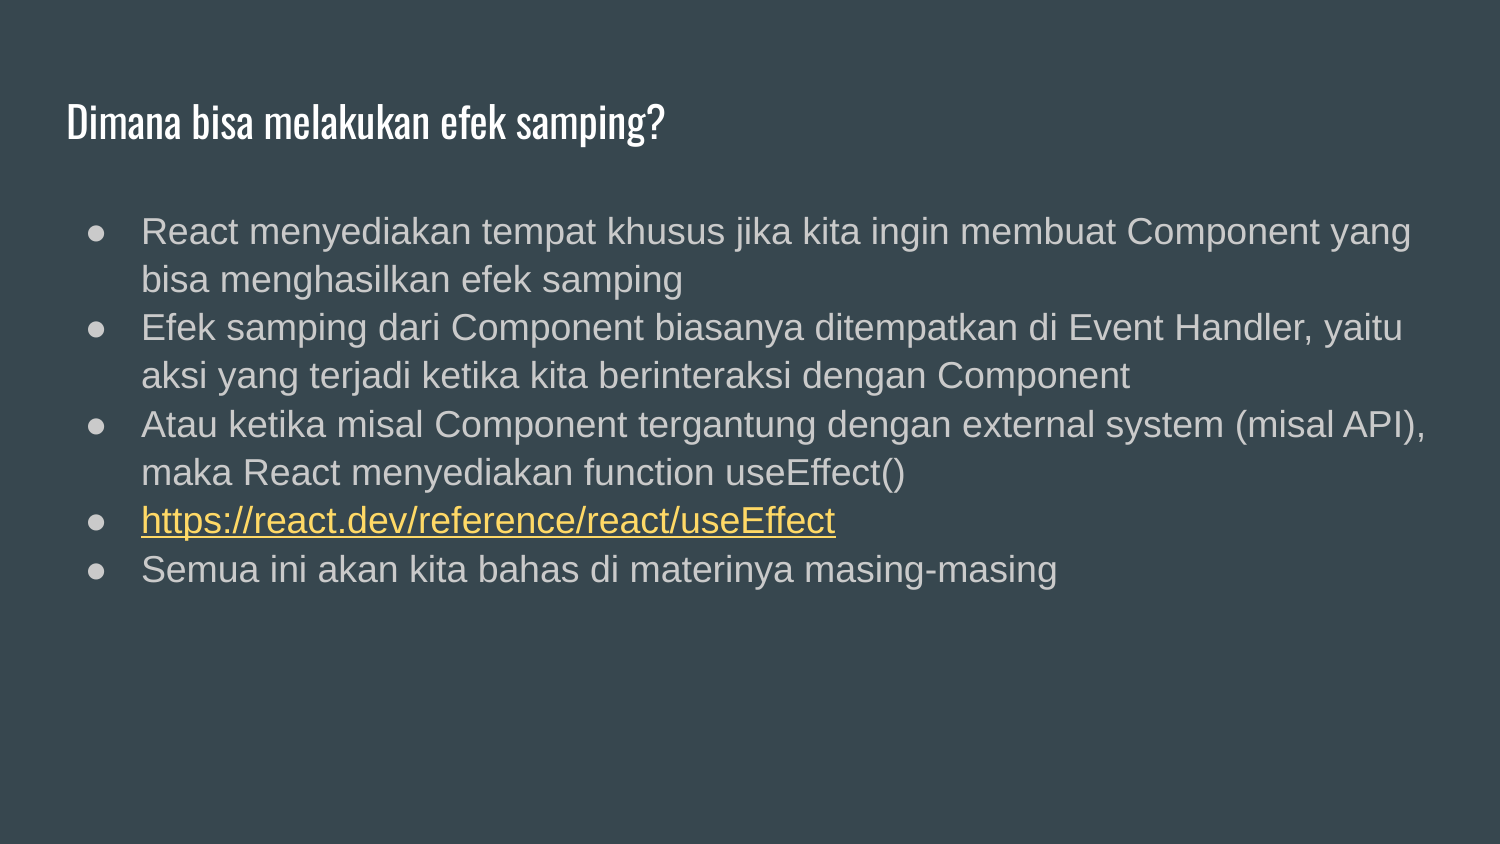

# Dimana bisa melakukan efek samping?
React menyediakan tempat khusus jika kita ingin membuat Component yang bisa menghasilkan efek samping
Efek samping dari Component biasanya ditempatkan di Event Handler, yaitu aksi yang terjadi ketika kita berinteraksi dengan Component
Atau ketika misal Component tergantung dengan external system (misal API), maka React menyediakan function useEffect()
https://react.dev/reference/react/useEffect
Semua ini akan kita bahas di materinya masing-masing